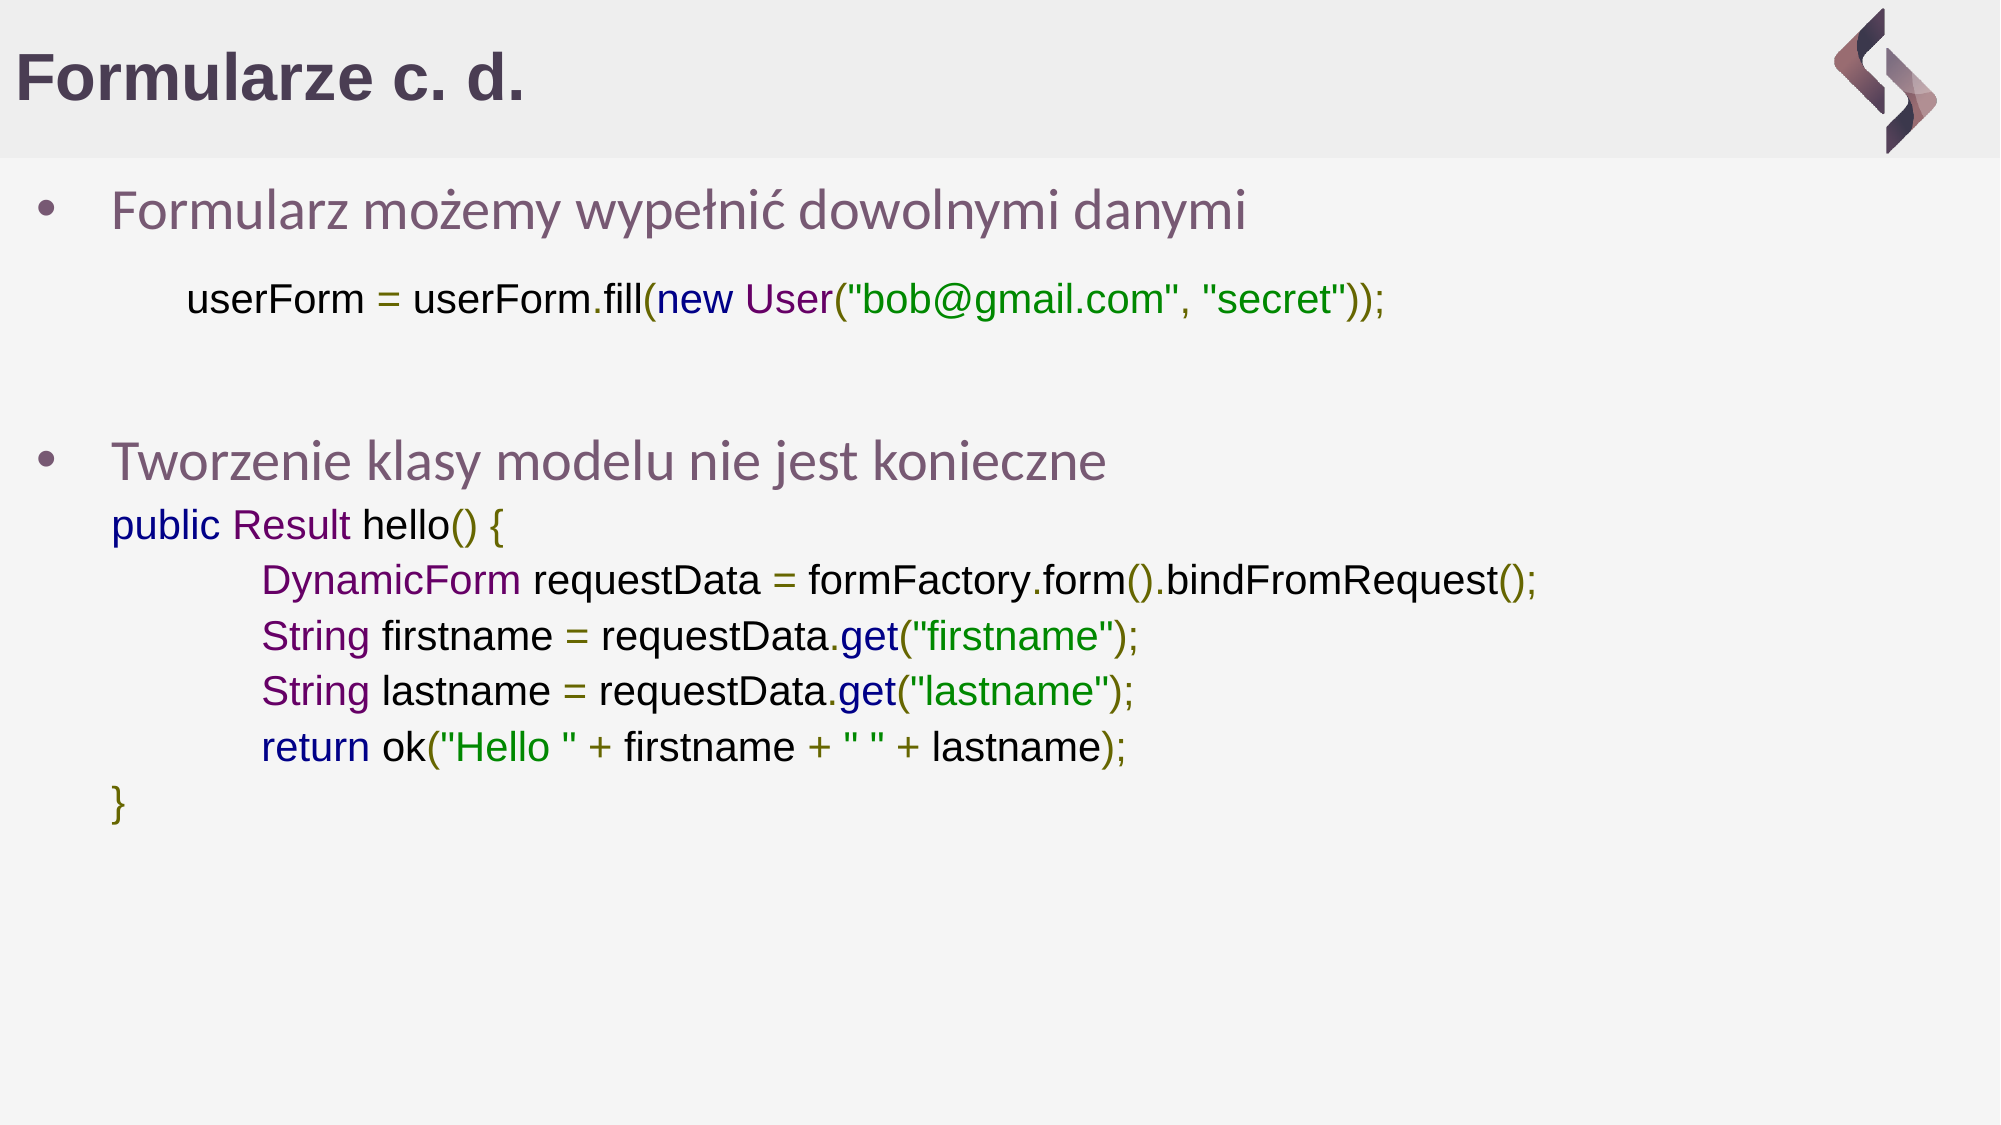

# Formularze c. d.
Formularz możemy wypełnić dowolnymi danymi
	userForm = userForm.fill(new User("bob@gmail.com", "secret"));

Tworzenie klasy modelu nie jest konieczne
public Result hello() {
	DynamicForm requestData = formFactory.form().bindFromRequest();
	String firstname = requestData.get("firstname");
	String lastname = requestData.get("lastname");
	return ok("Hello " + firstname + " " + lastname);
}